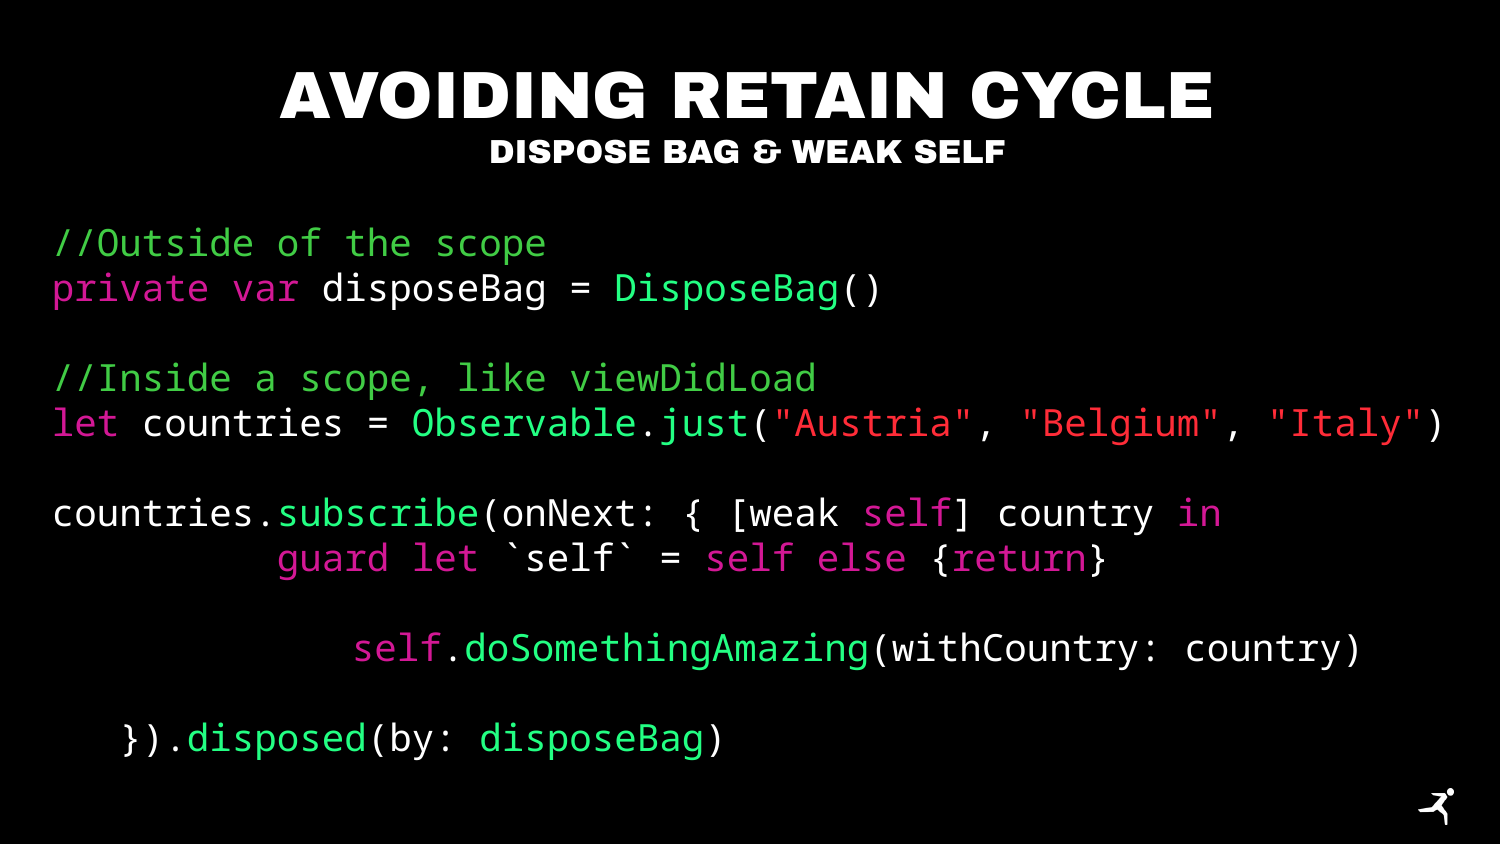

# Avoiding retain cycle
dispose bag & weak self
//Outside of the scope
private var disposeBag = DisposeBag()

//Inside a scope, like viewDidLoad
let countries = Observable.just("Austria", "Belgium", "Italy")

countries.subscribe(onNext: { [weak self] country in
	guard let `self` = self else {return}

		self.doSomethingAmazing(withCountry: country)

   }).disposed(by: disposeBag)